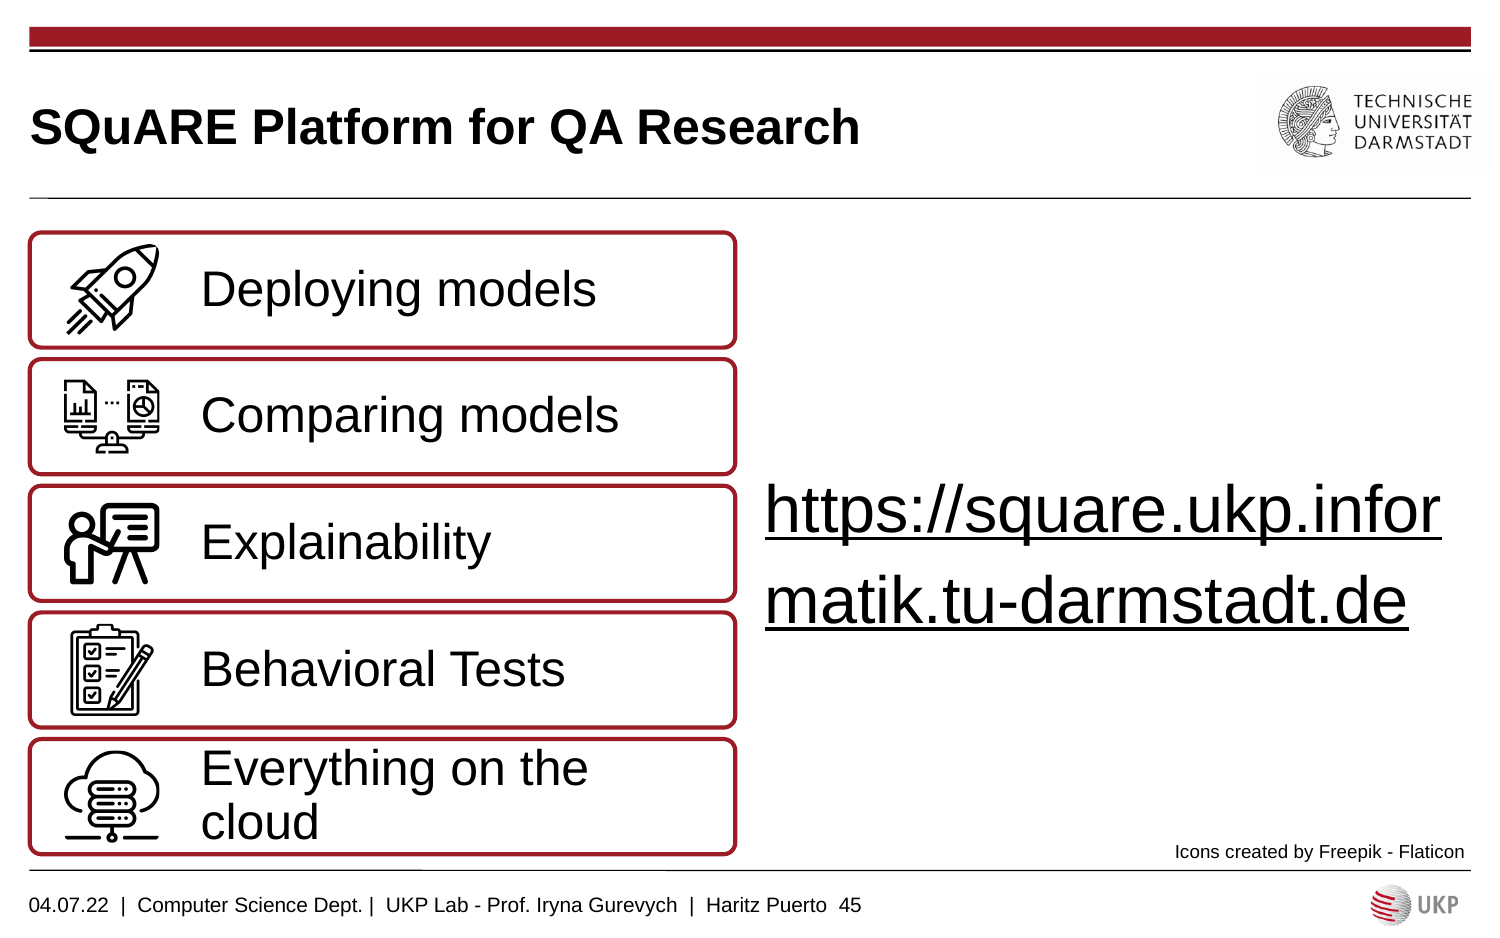

# SQuARE Platform for QA Research
Deploying models
Comparing models
Explainability
Behavioral Tests
Everything on the cloud

https://square.ukp.informatik.tu-darmstadt.de
Icons created by Freepik - Flaticon